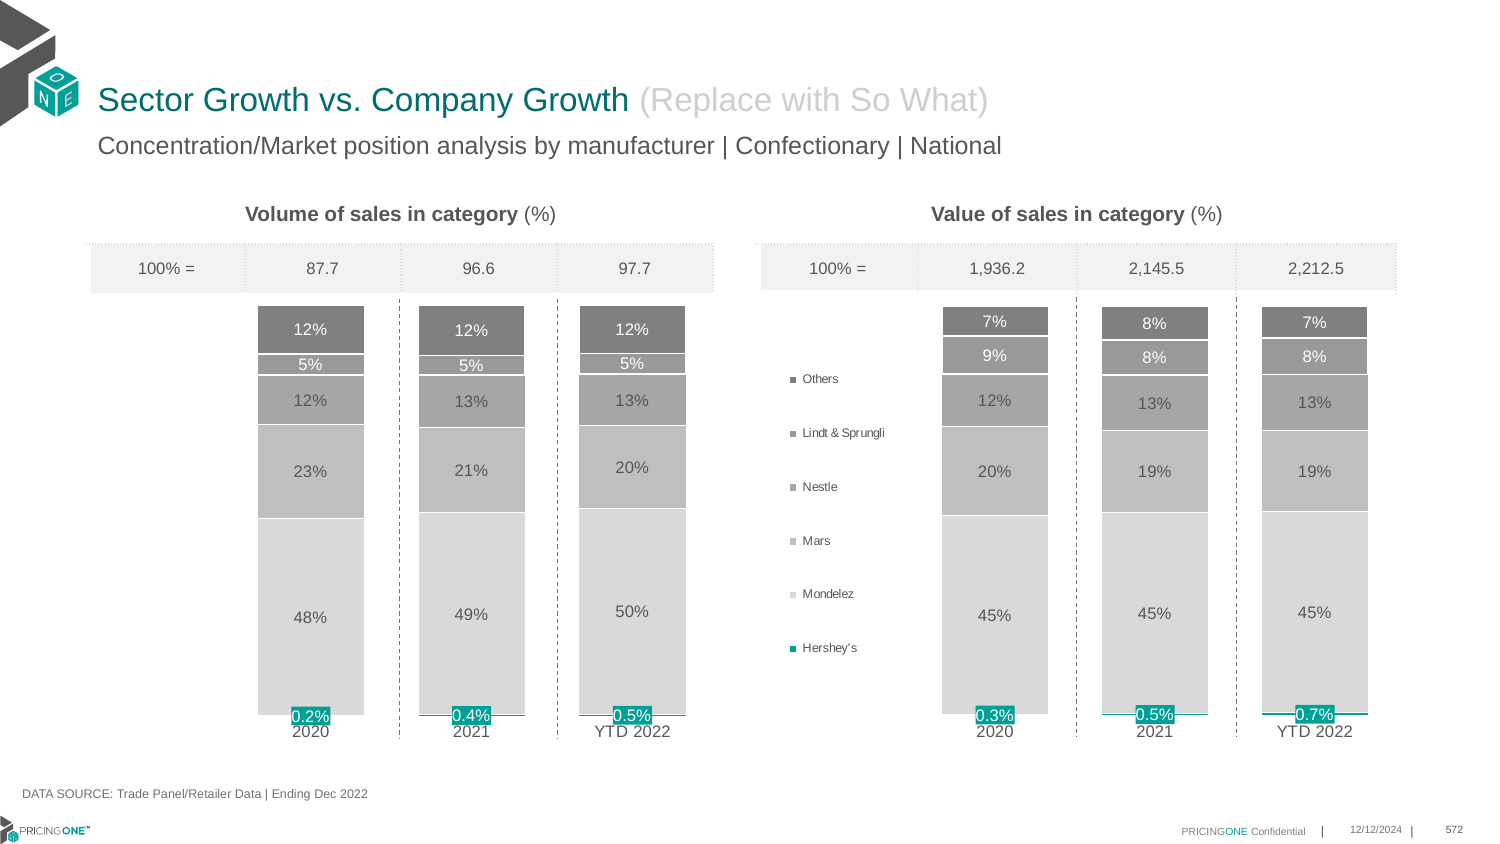

# Sector Growth vs. Company Growth (Replace with So What)
Concentration/Market position analysis by manufacturer | Confectionary | National
| Volume of sales in category (%) |  |  |  |
| --- | --- | --- | --- |
| 100% = | 87.7 | 96.6 | 97.7 |
| Value of sales in category (%) |  |  |  |
| --- | --- | --- | --- |
| 100% = | 1,936.2 | 2,145.5 | 2,212.5 |

### Chart

| Category | Hershey's | Mondelez | Mars | Nestle | Lindt & Sprungli | Others |
|---|---|---|---|---|---|---|
| 2020 | 0.2 | 48.0 | 22.8 | 12.1 | 5.1 | 11.8 |
| 2021 | 0.4 | 49.2 | 20.7 | 12.8 | 4.8 | 12.2 |
| YTD 2022 | 0.5 | 50.0 | 20.2 | 12.5 | 5.0 | 11.7 |

### Chart

| Category | Hershey's | Mondelez | Mars | Nestle | Lindt & Sprungli | Others |
|---|---|---|---|---|---|---|
| 2020 | 0.3 | 45.0 | 20.0 | 12.0 | 8.5 | 6.799999999999997 |
| 2021 | 0.5 | 45.3 | 18.6 | 12.5 | 8.0 | 7.599999999999994 |
| YTD 2022 | 0.7000000000000001 | 45.3 | 18.5 | 12.6 | 8.200000000000001 | 7.200000000000003 |
  DATA SOURCE: Trade Panel/Retailer Data | Ending Dec 2022

12/12/2024
572